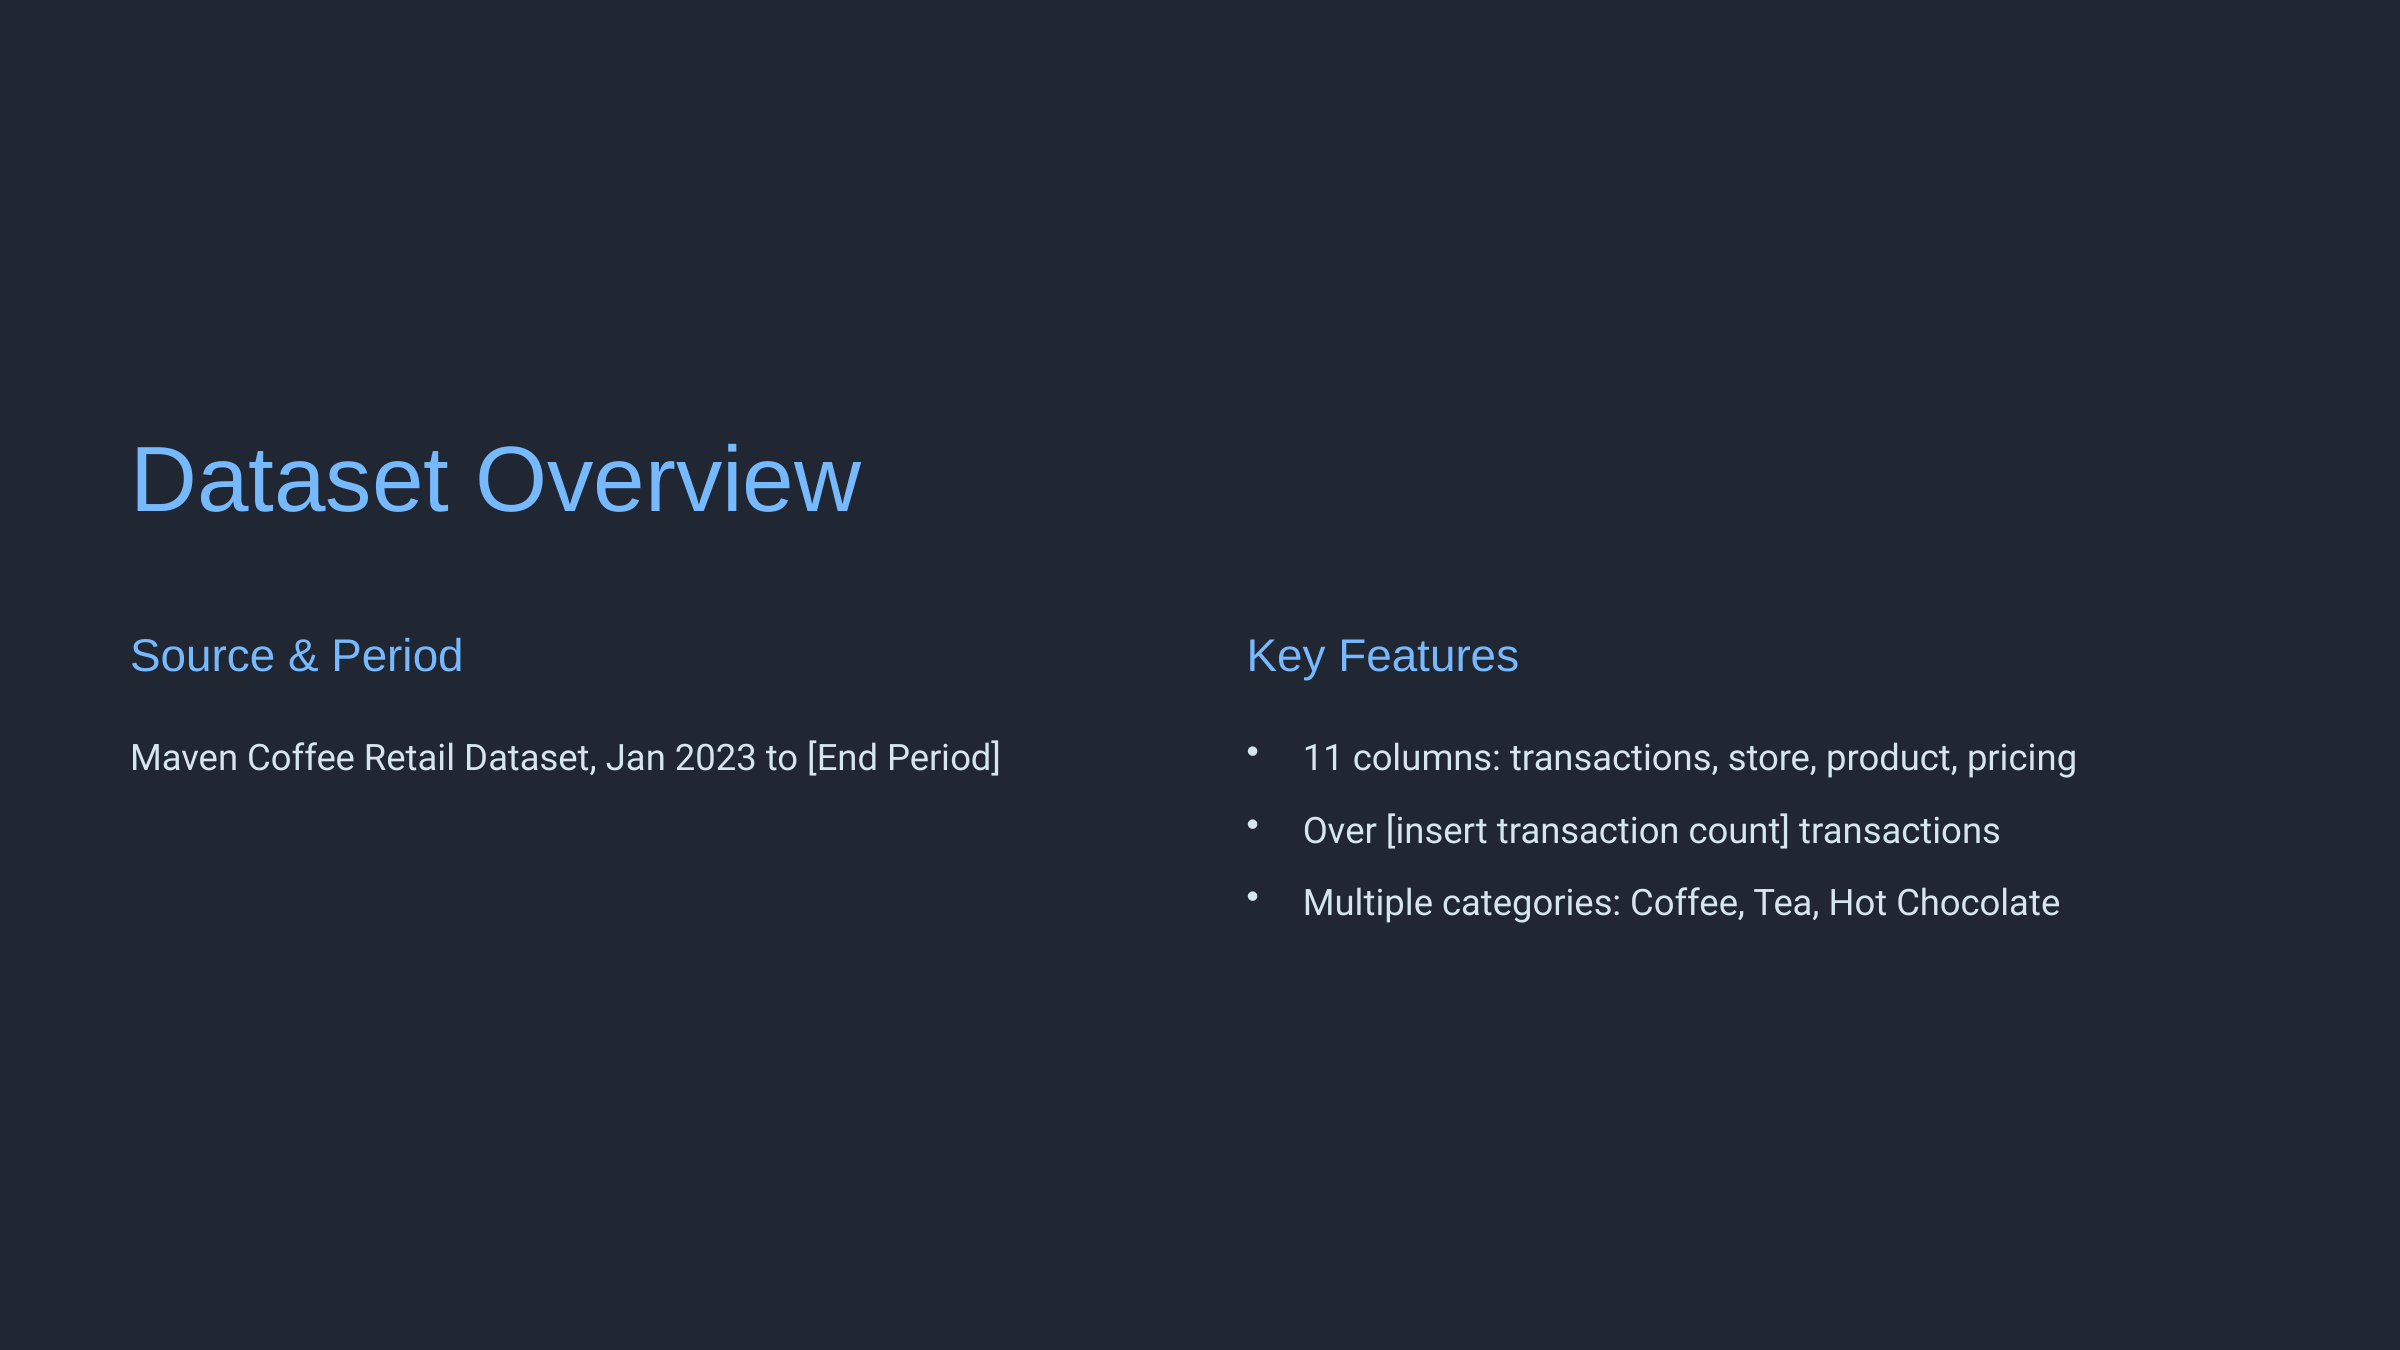

Dataset Overview
Source & Period
Key Features
Maven Coffee Retail Dataset, Jan 2023 to [End Period]
11 columns: transactions, store, product, pricing
Over [insert transaction count] transactions
Multiple categories: Coffee, Tea, Hot Chocolate